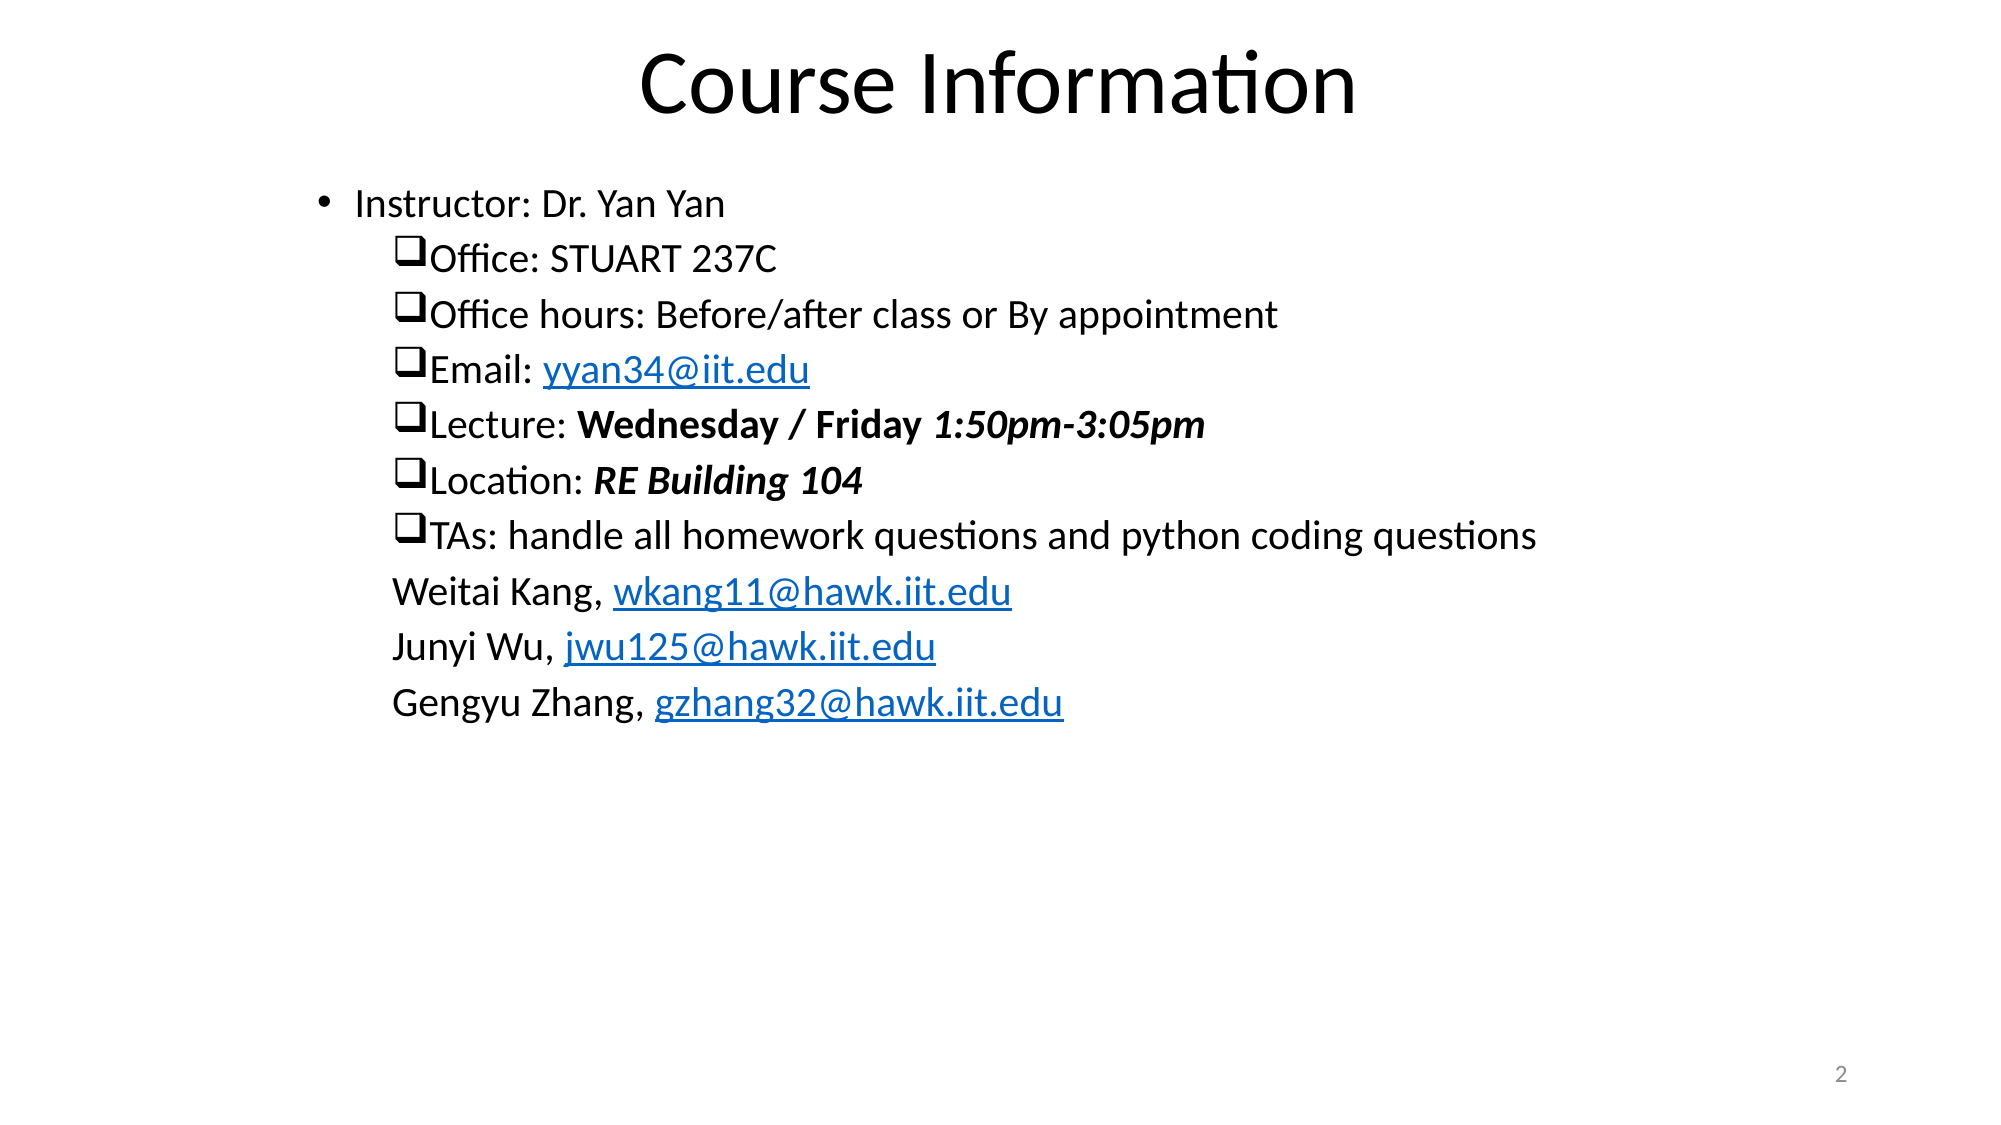

# Course Information
Instructor: Dr. Yan Yan
Office: STUART 237C
Office hours: Before/after class or By appointment
Email: yyan34@iit.edu
Lecture: Wednesday / Friday 1:50pm-3:05pm
Location: RE Building 104
TAs: handle all homework questions and python coding questions
Weitai Kang, wkang11@hawk.iit.edu
Junyi Wu, jwu125@hawk.iit.edu
Gengyu Zhang, gzhang32@hawk.iit.edu

2